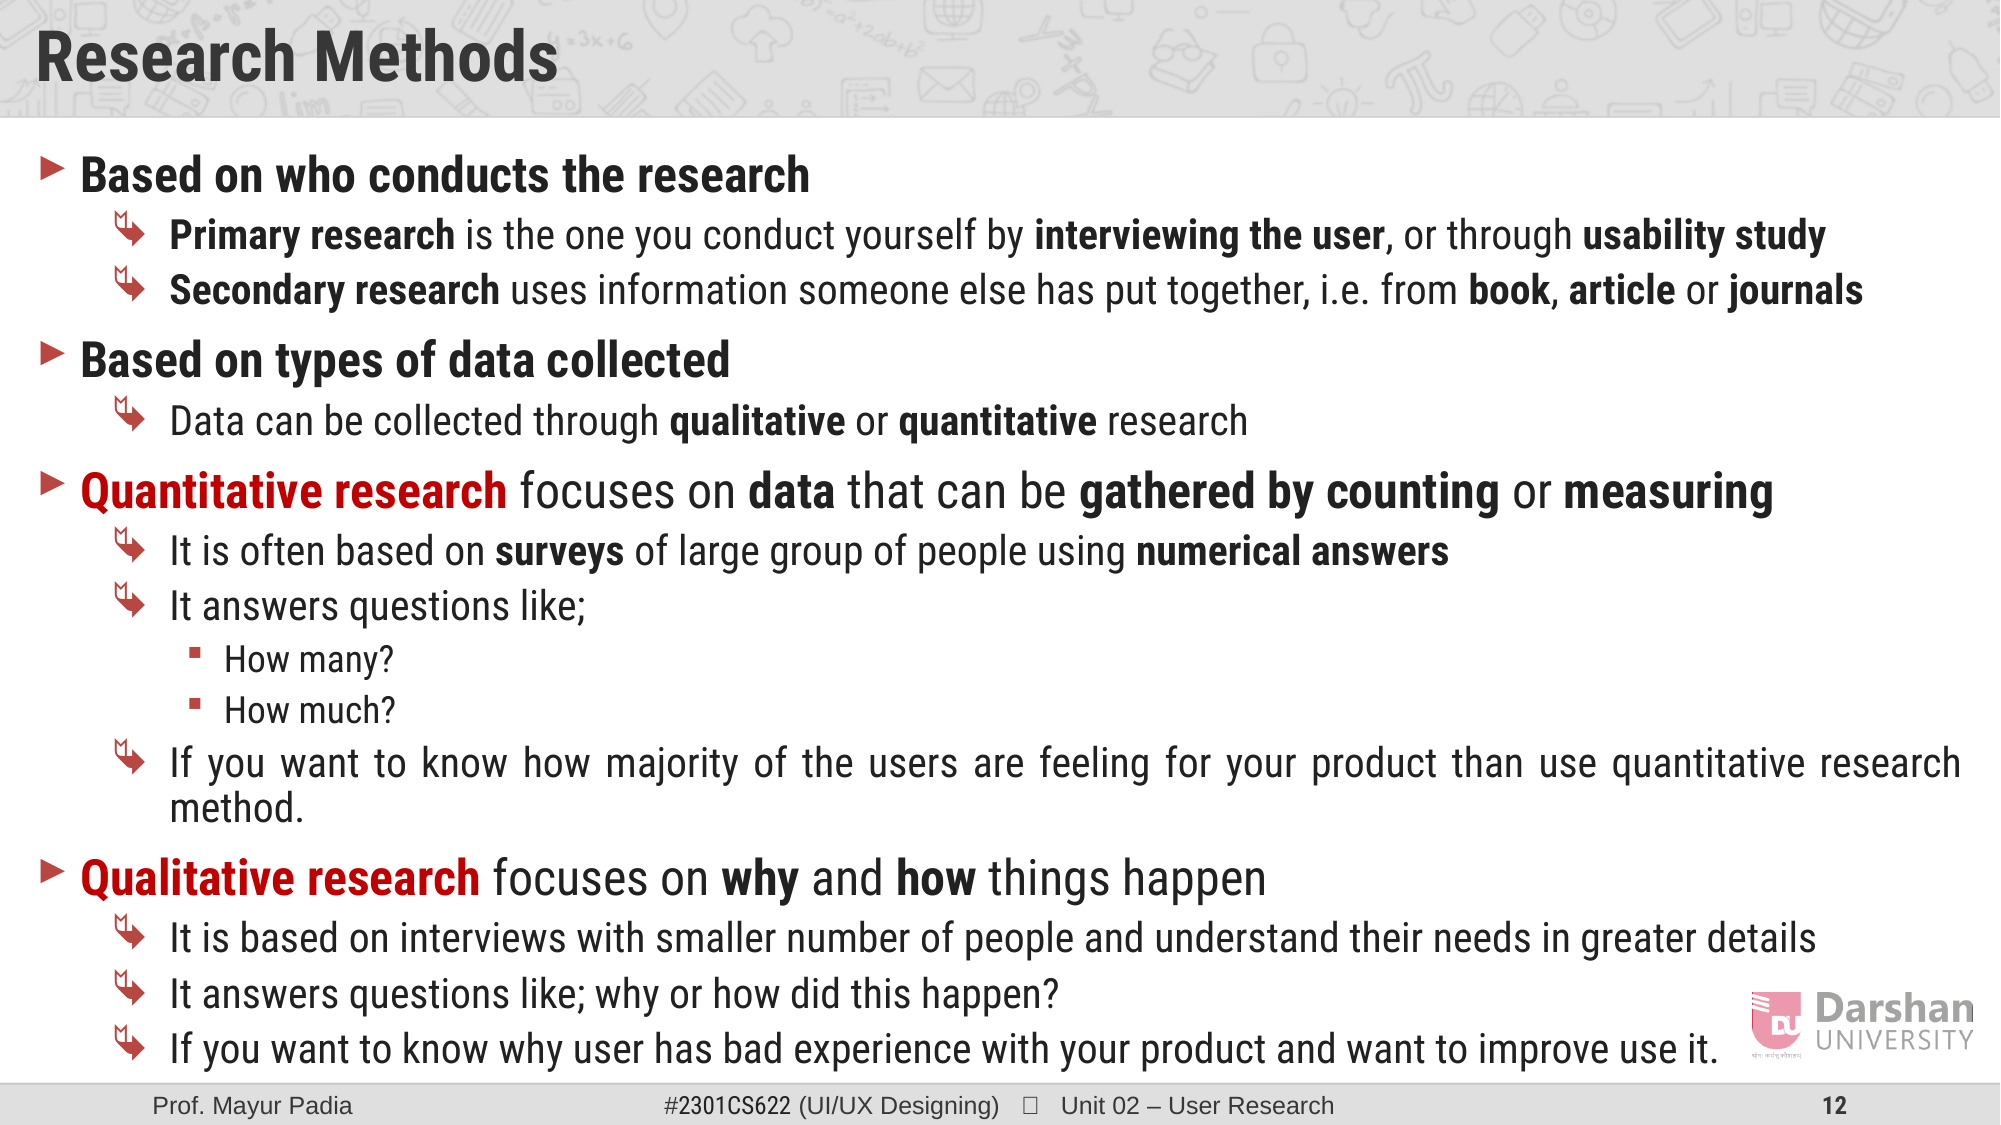

# Research Methods
Based on who conducts the research
Primary research is the one you conduct yourself by interviewing the user, or through usability study
Secondary research uses information someone else has put together, i.e. from book, article or journals
Based on types of data collected
Data can be collected through qualitative or quantitative research
Quantitative research focuses on data that can be gathered by counting or measuring
It is often based on surveys of large group of people using numerical answers
It answers questions like;
How many?
How much?
If you want to know how majority of the users are feeling for your product than use quantitative research method.
Qualitative research focuses on why and how things happen
It is based on interviews with smaller number of people and understand their needs in greater details
It answers questions like; why or how did this happen?
If you want to know why user has bad experience with your product and want to improve use it.